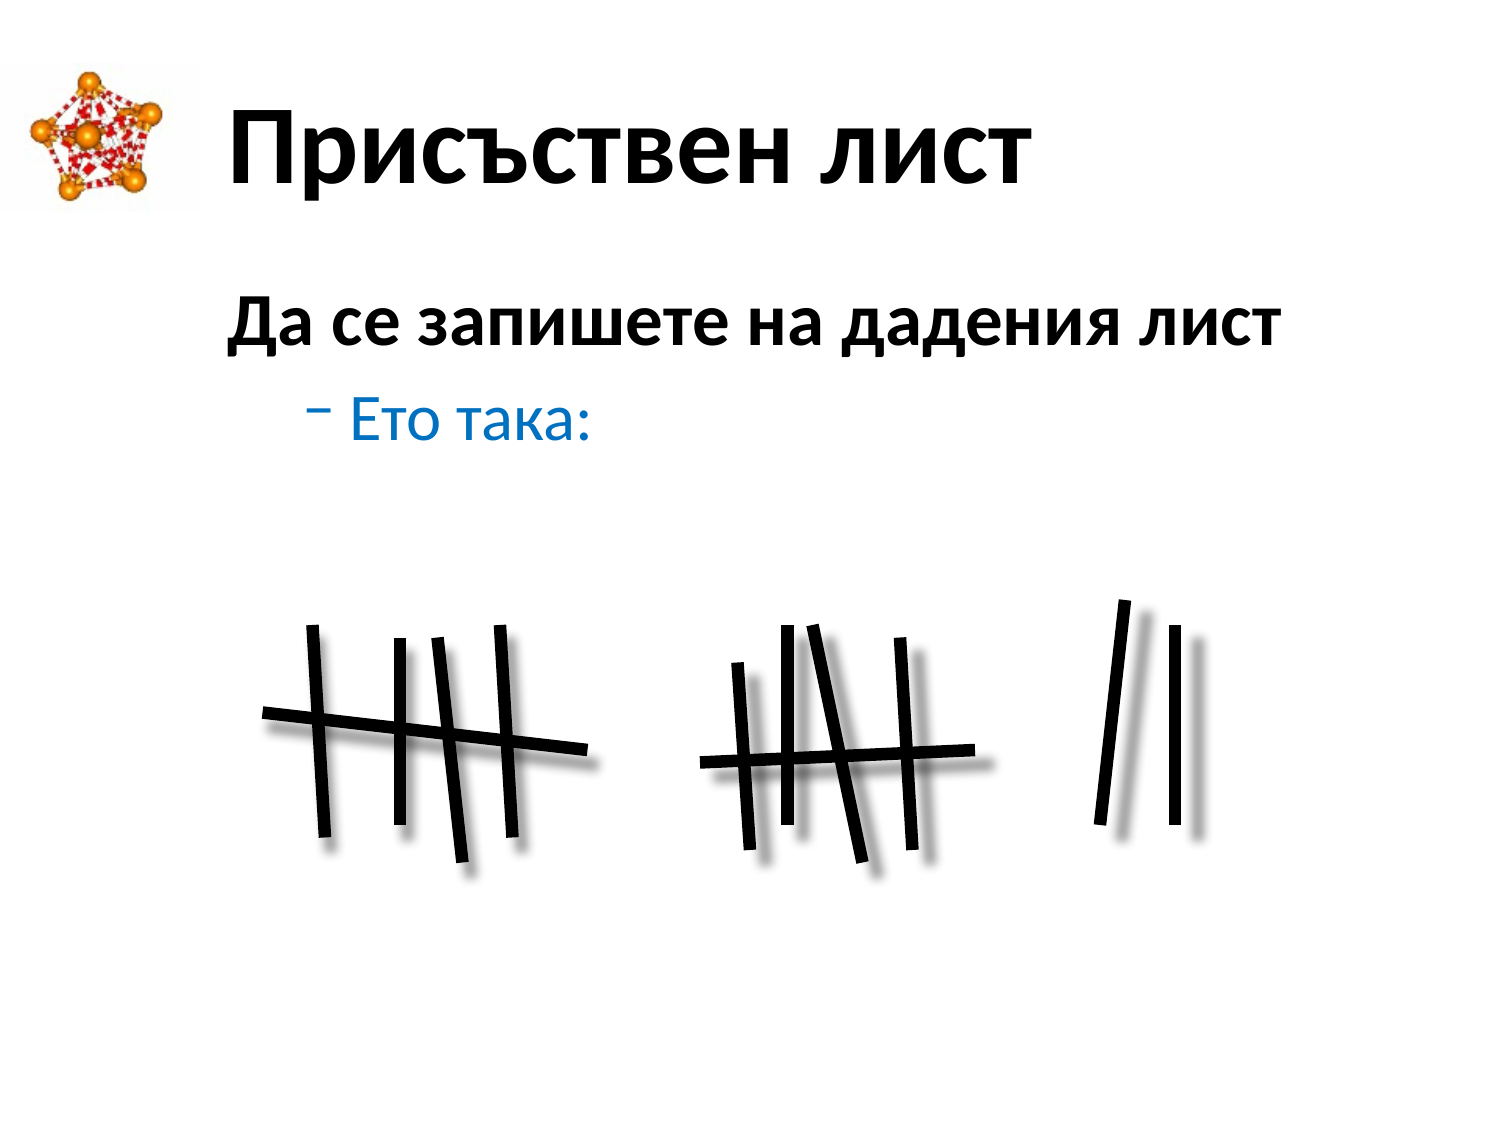

# Присъствен лист
Да се запишете на дадения лист
Ето така: